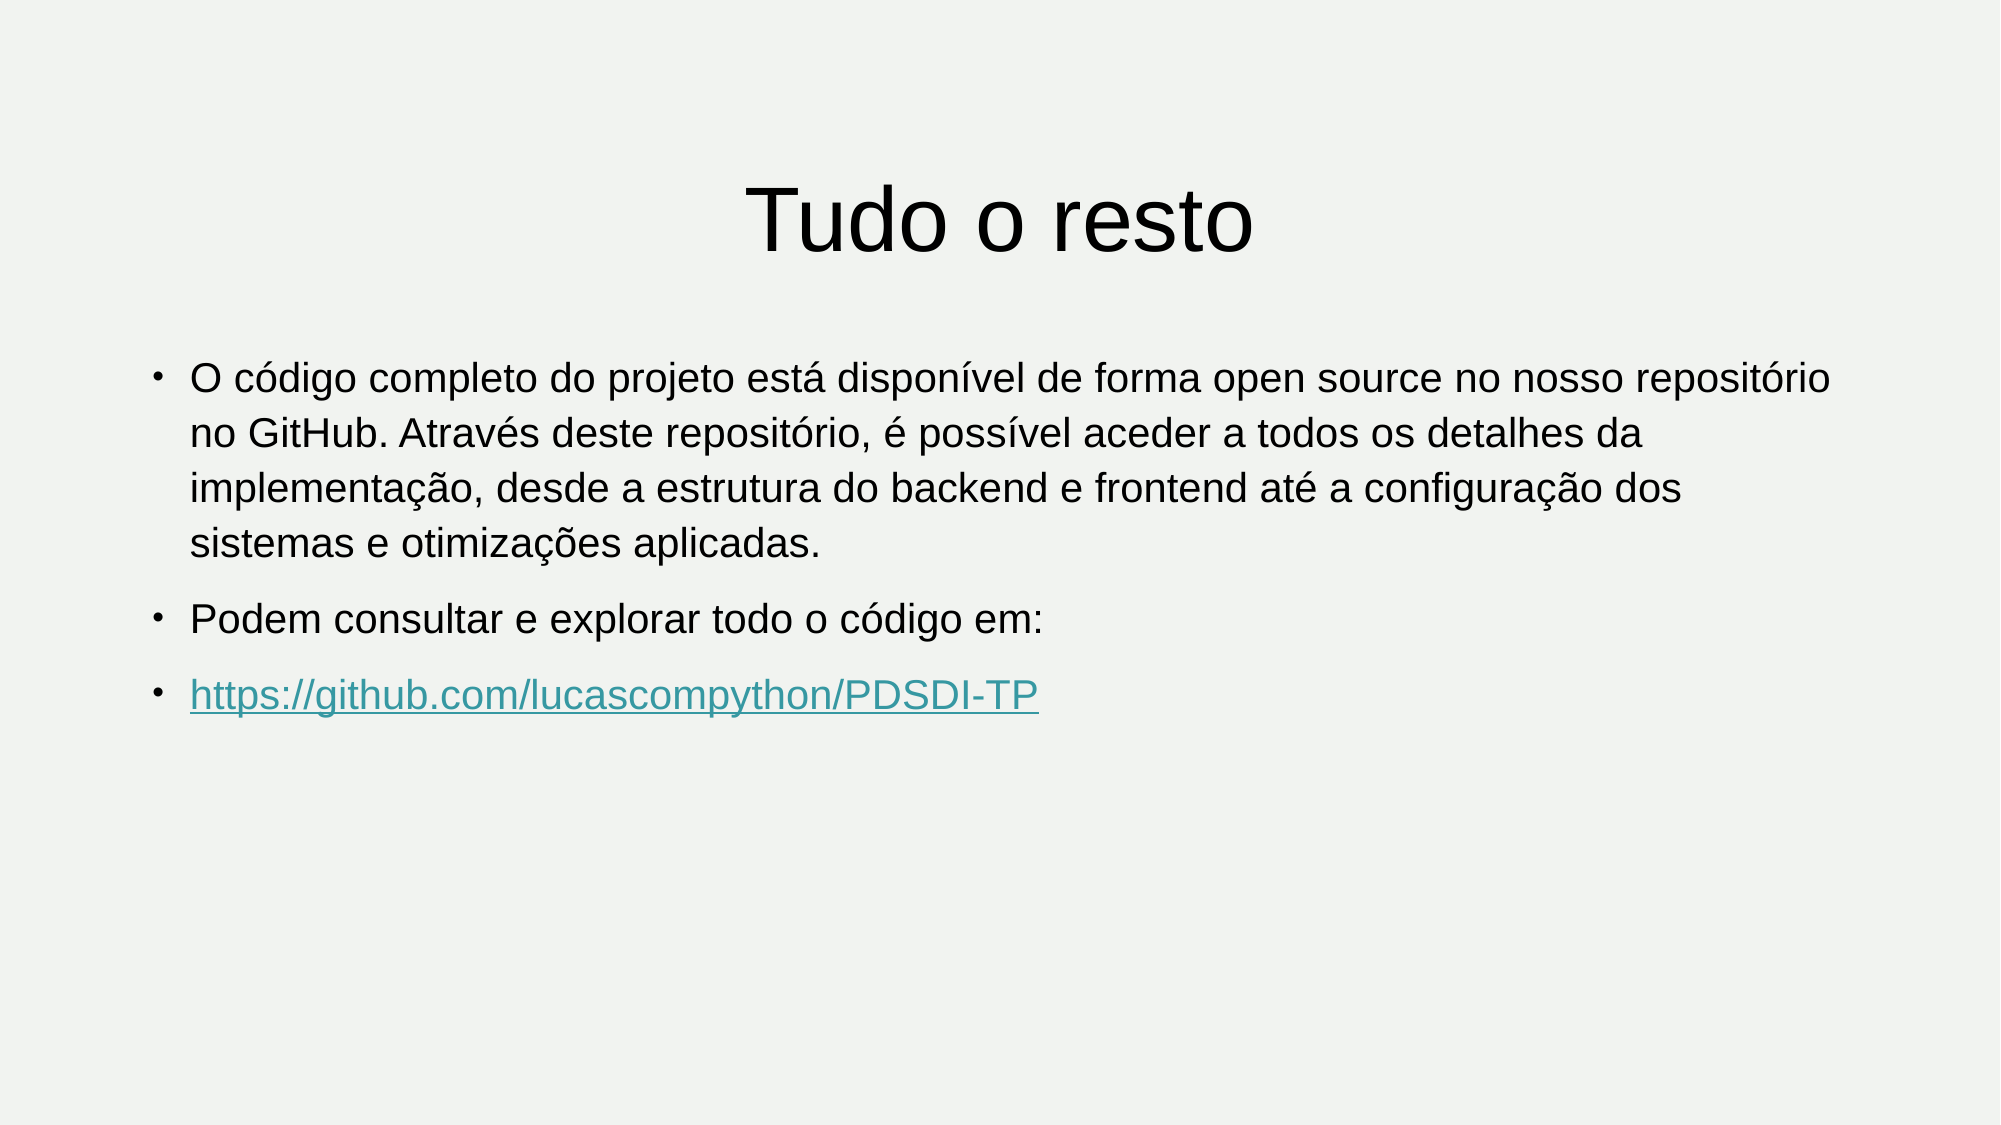

# Tudo o resto
O código completo do projeto está disponível de forma open source no nosso repositório no GitHub. Através deste repositório, é possível aceder a todos os detalhes da implementação, desde a estrutura do backend e frontend até a configuração dos sistemas e otimizações aplicadas.
Podem consultar e explorar todo o código em:
https://github.com/lucascompython/PDSDI-TP